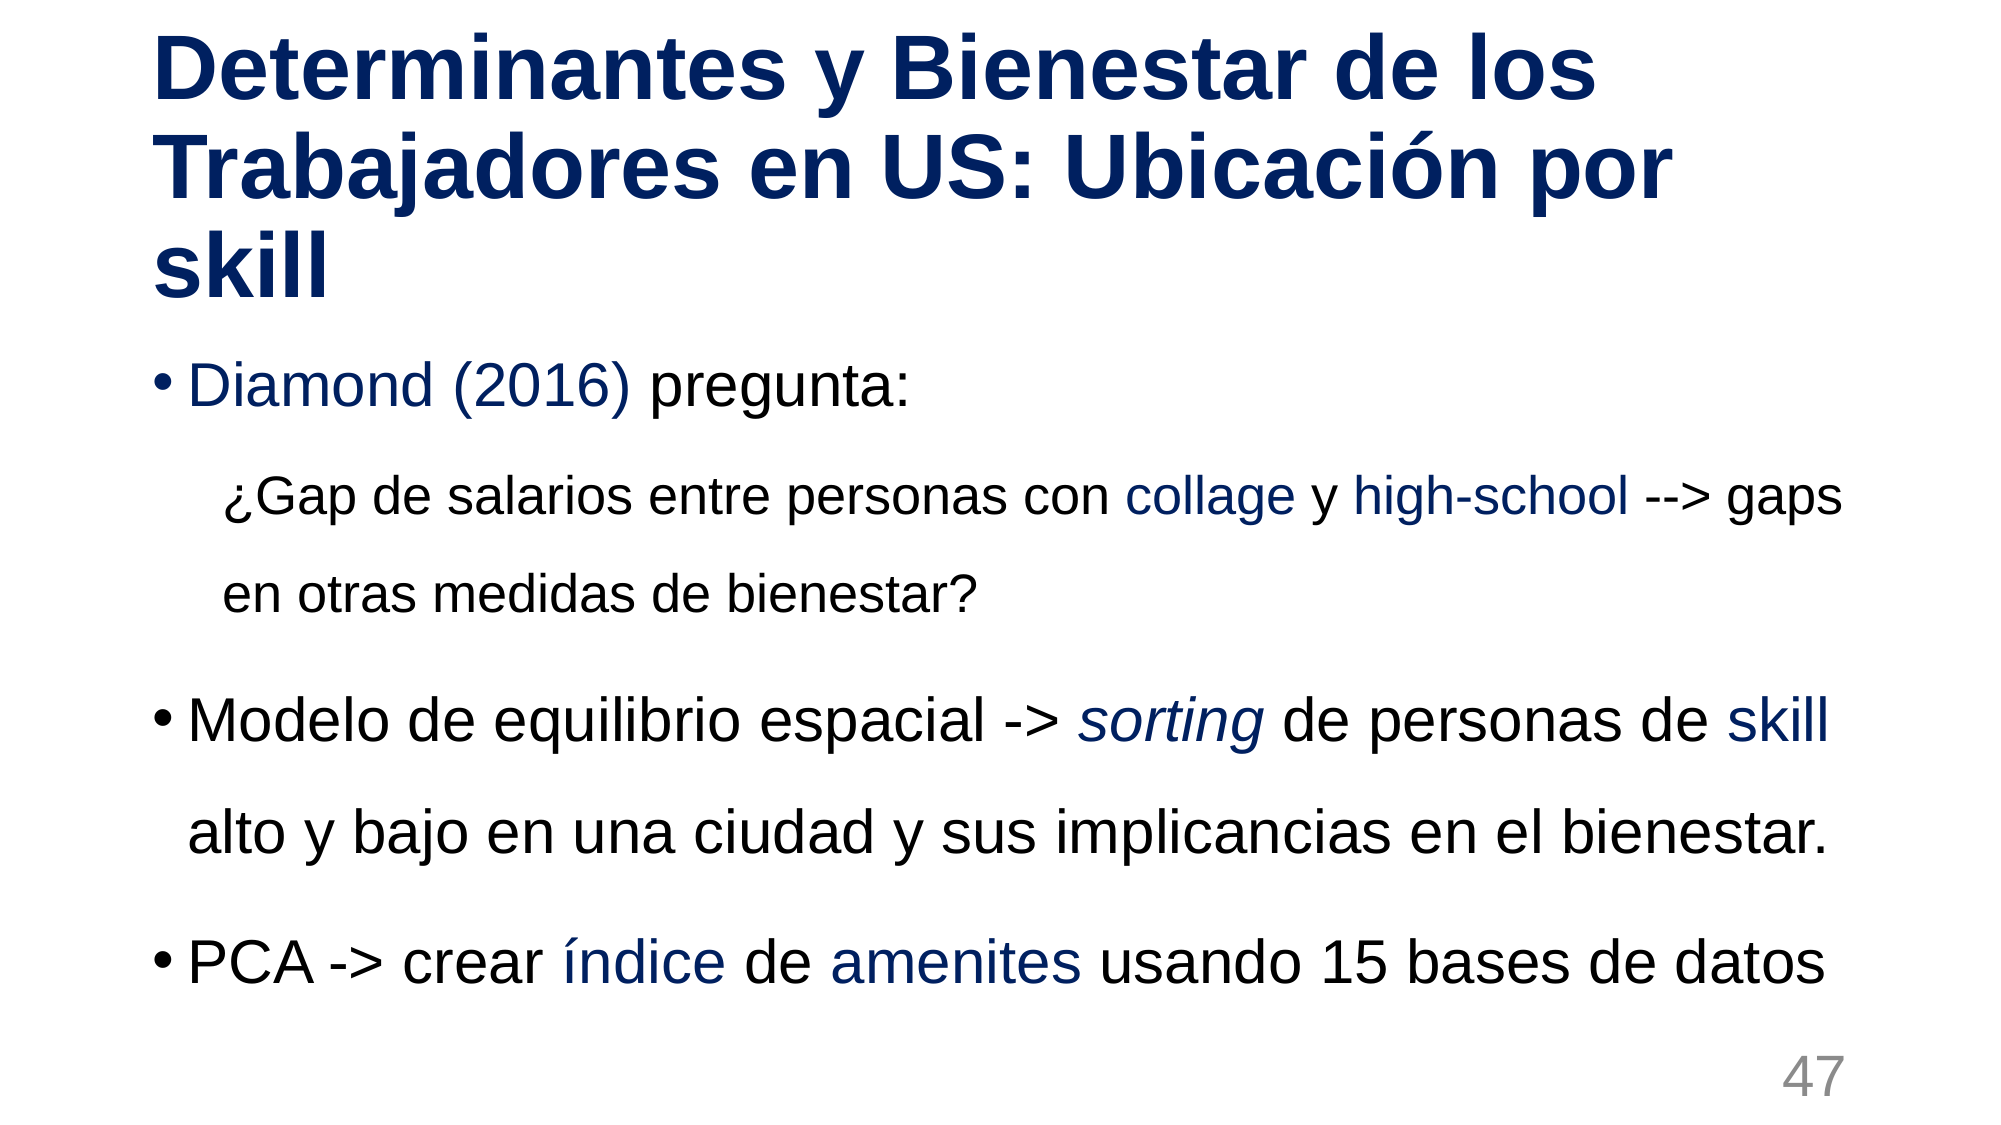

# Determinantes y Bienestar de los Trabajadores en US: Ubicación por skill
Diamond (2016) pregunta:
¿Gap de salarios entre personas con collage y high-school --> gaps en otras medidas de bienestar?
Modelo de equilibrio espacial -> sorting de personas de skill alto y bajo en una ciudad y sus implicancias en el bienestar.
PCA -> crear índice de amenites usando 15 bases de datos

47